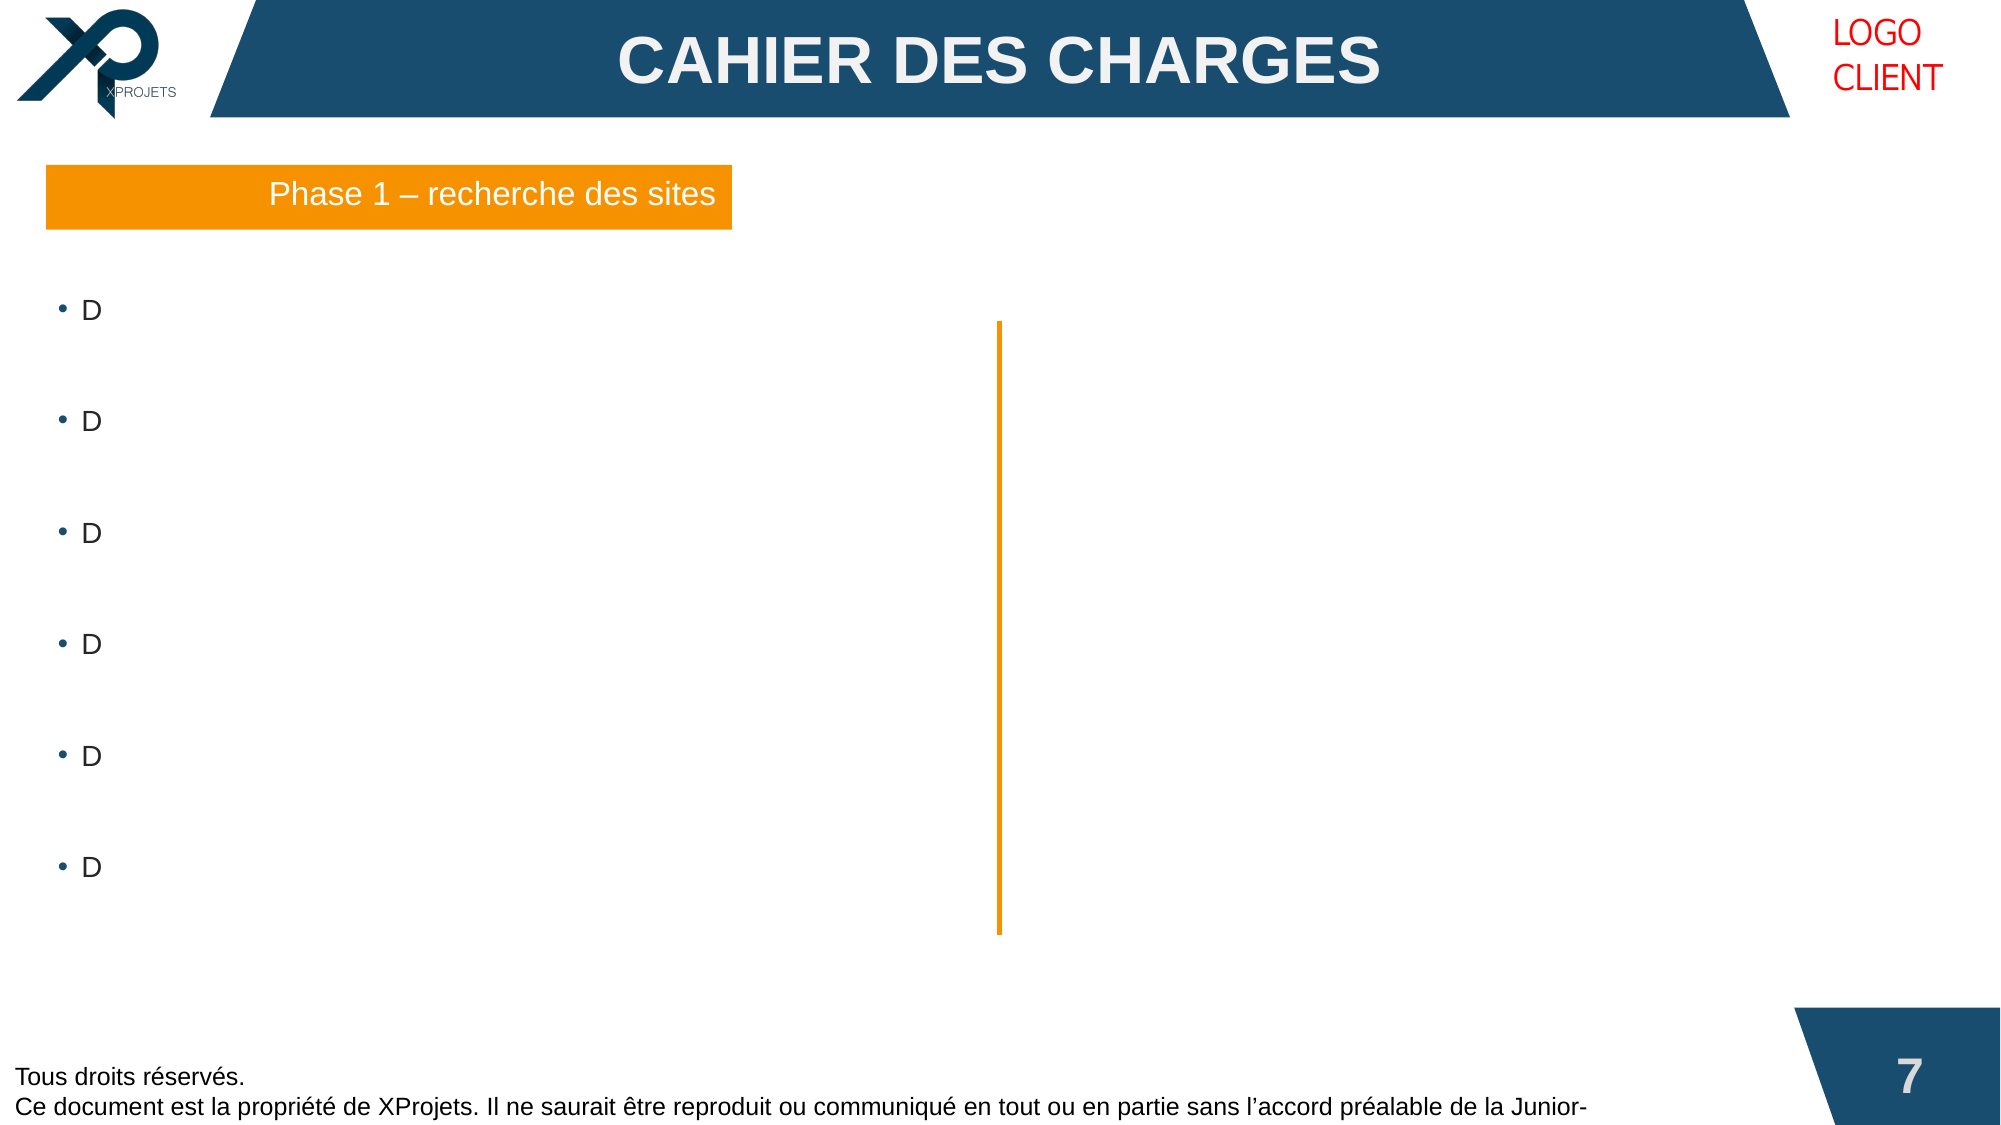

Phase 1 – recherche des sites

D

D

D

D

D

D